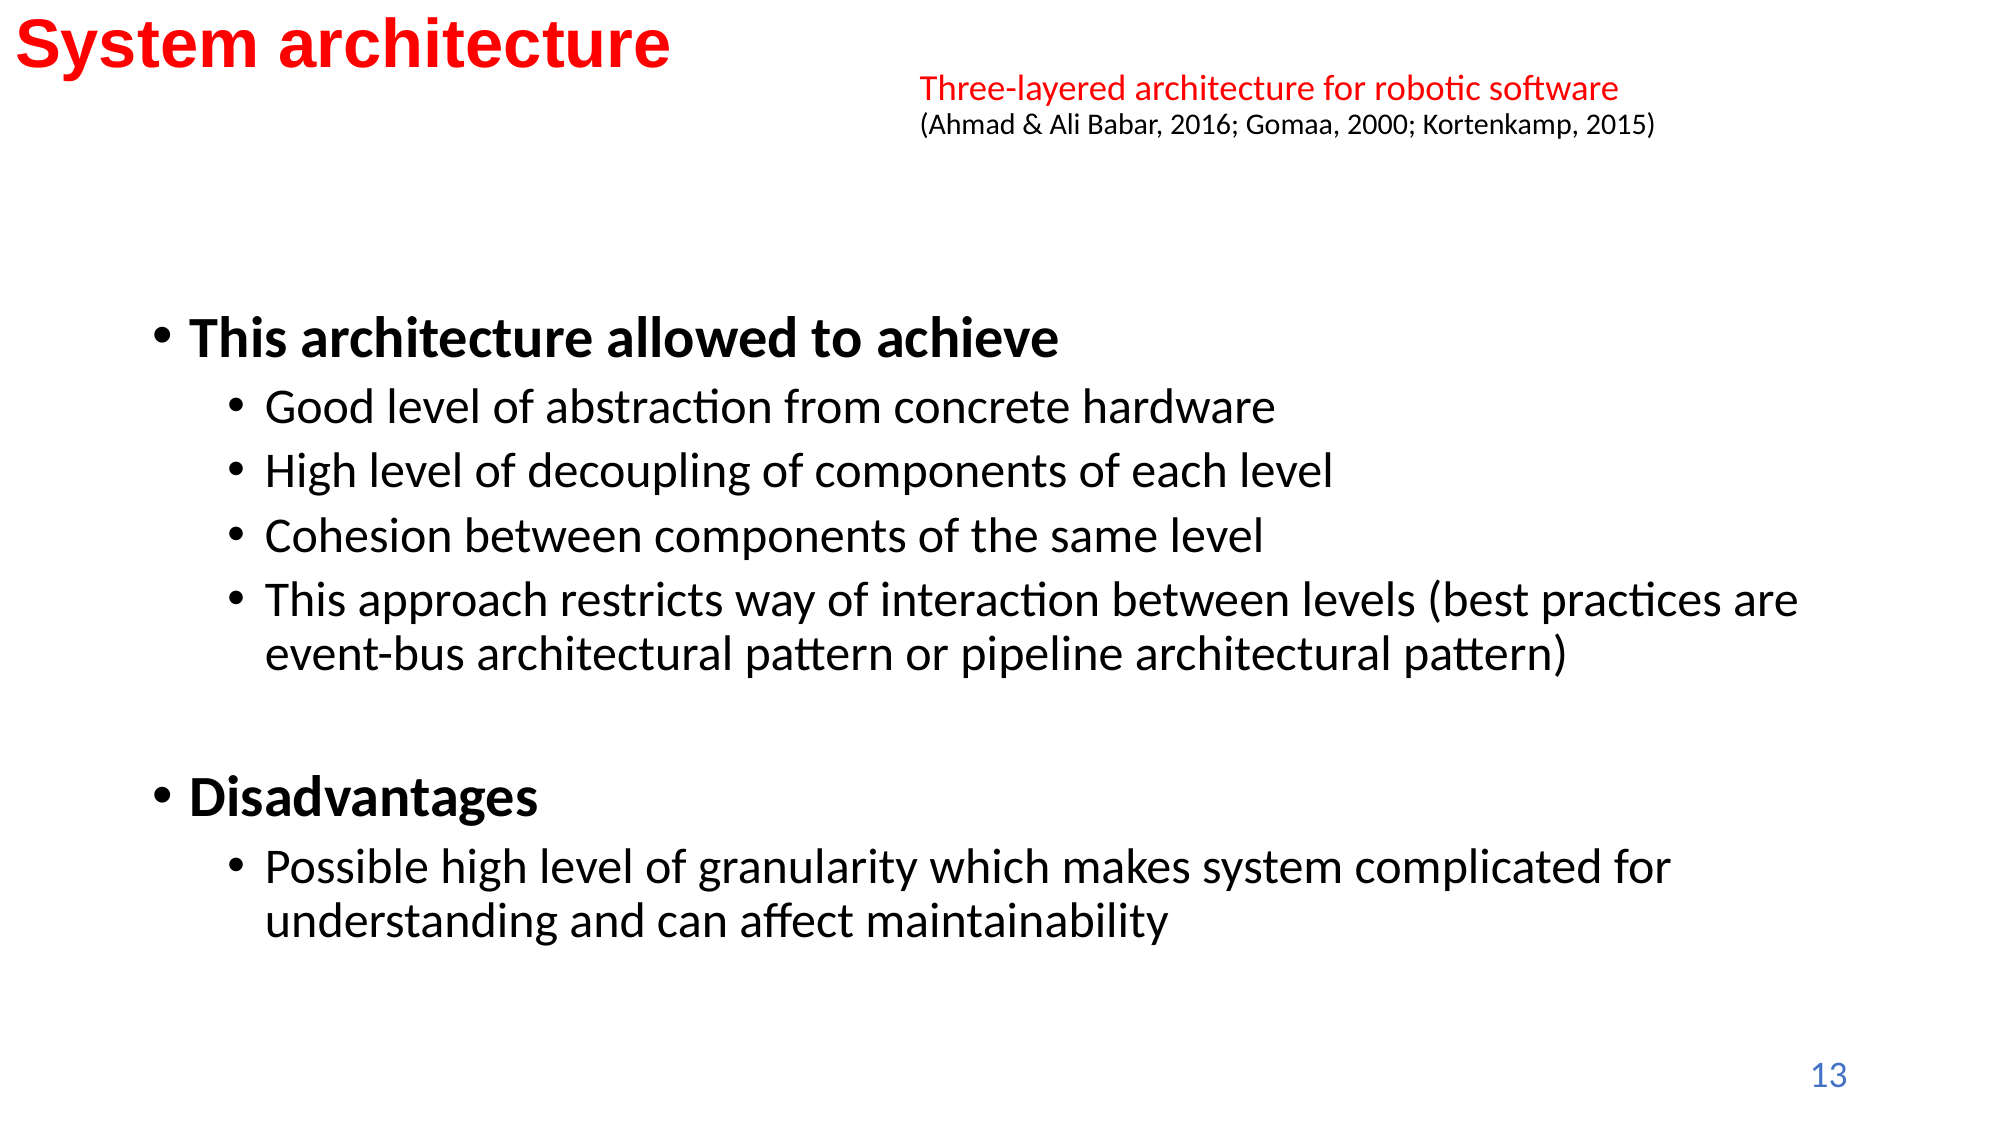

# System architecture
Three-layered architecture for robotic software
(Ahmad & Ali Babar, 2016; Gomaa, 2000; Kortenkamp, 2015)
This architecture allowed to achieve
Good level of abstraction from concrete hardware
High level of decoupling of components of each level
Cohesion between components of the same level
This approach restricts way of interaction between levels (best practices are event-bus architectural pattern or pipeline architectural pattern)

Disadvantages
Possible high level of granularity which makes system complicated for understanding and can affect maintainability
13